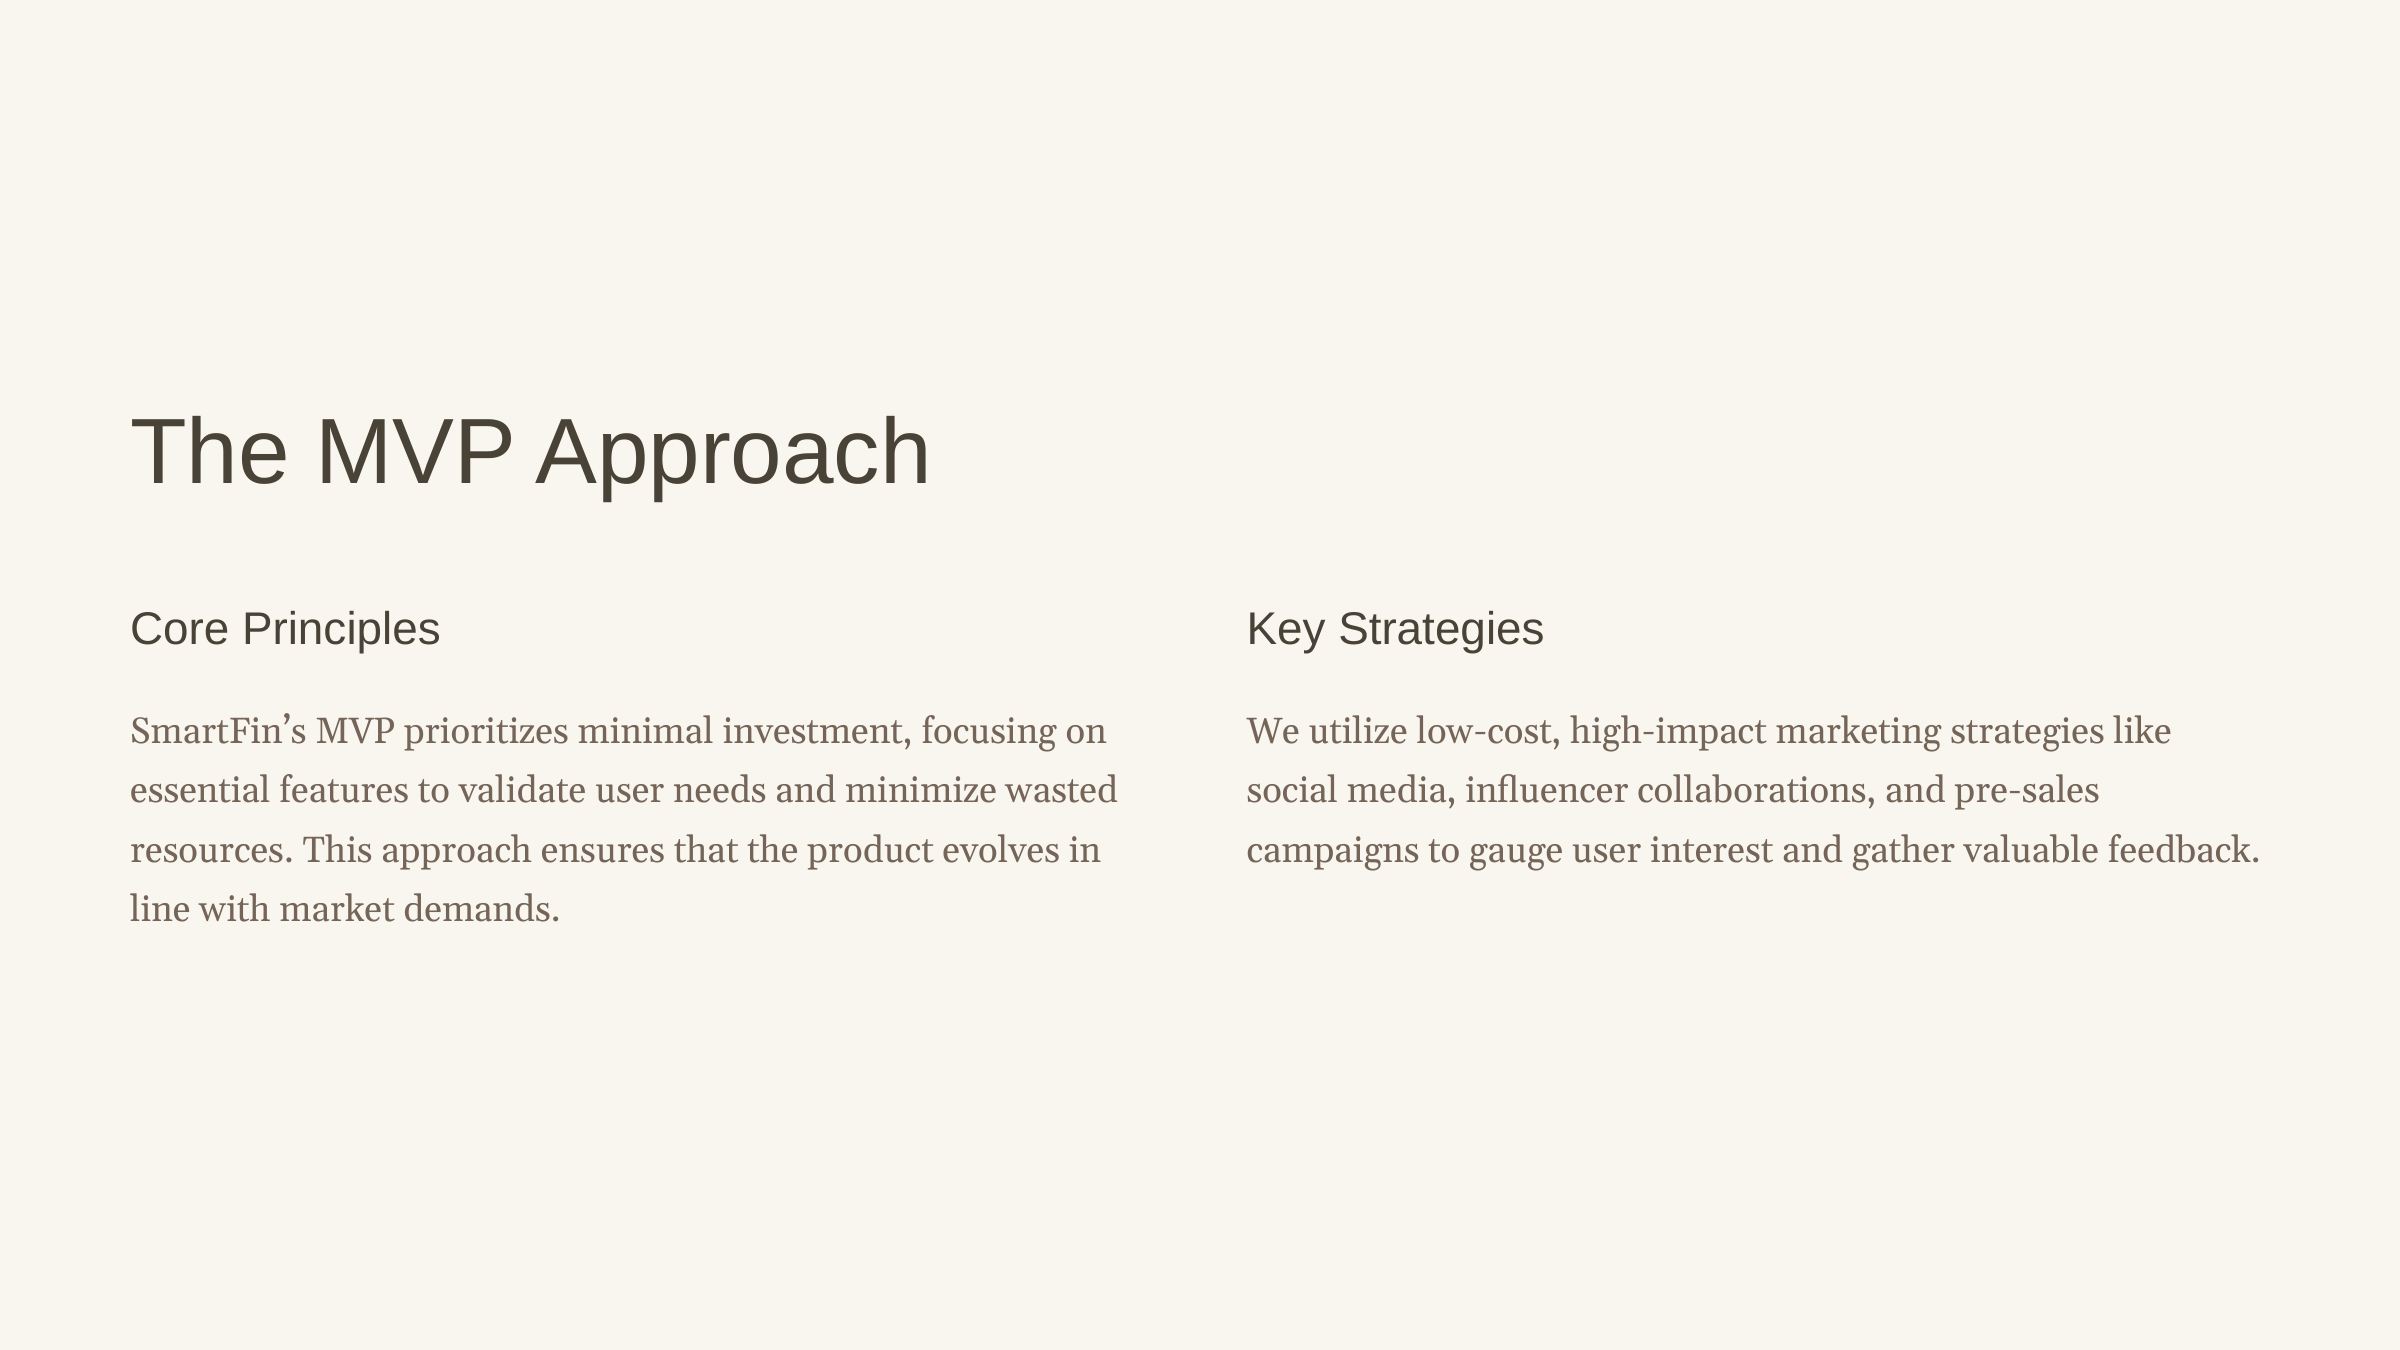

The MVP Approach
Core Principles
Key Strategies
SmartFin’s MVP prioritizes minimal investment, focusing on essential features to validate user needs and minimize wasted resources. This approach ensures that the product evolves in line with market demands.
We utilize low-cost, high-impact marketing strategies like social media, influencer collaborations, and pre-sales campaigns to gauge user interest and gather valuable feedback.